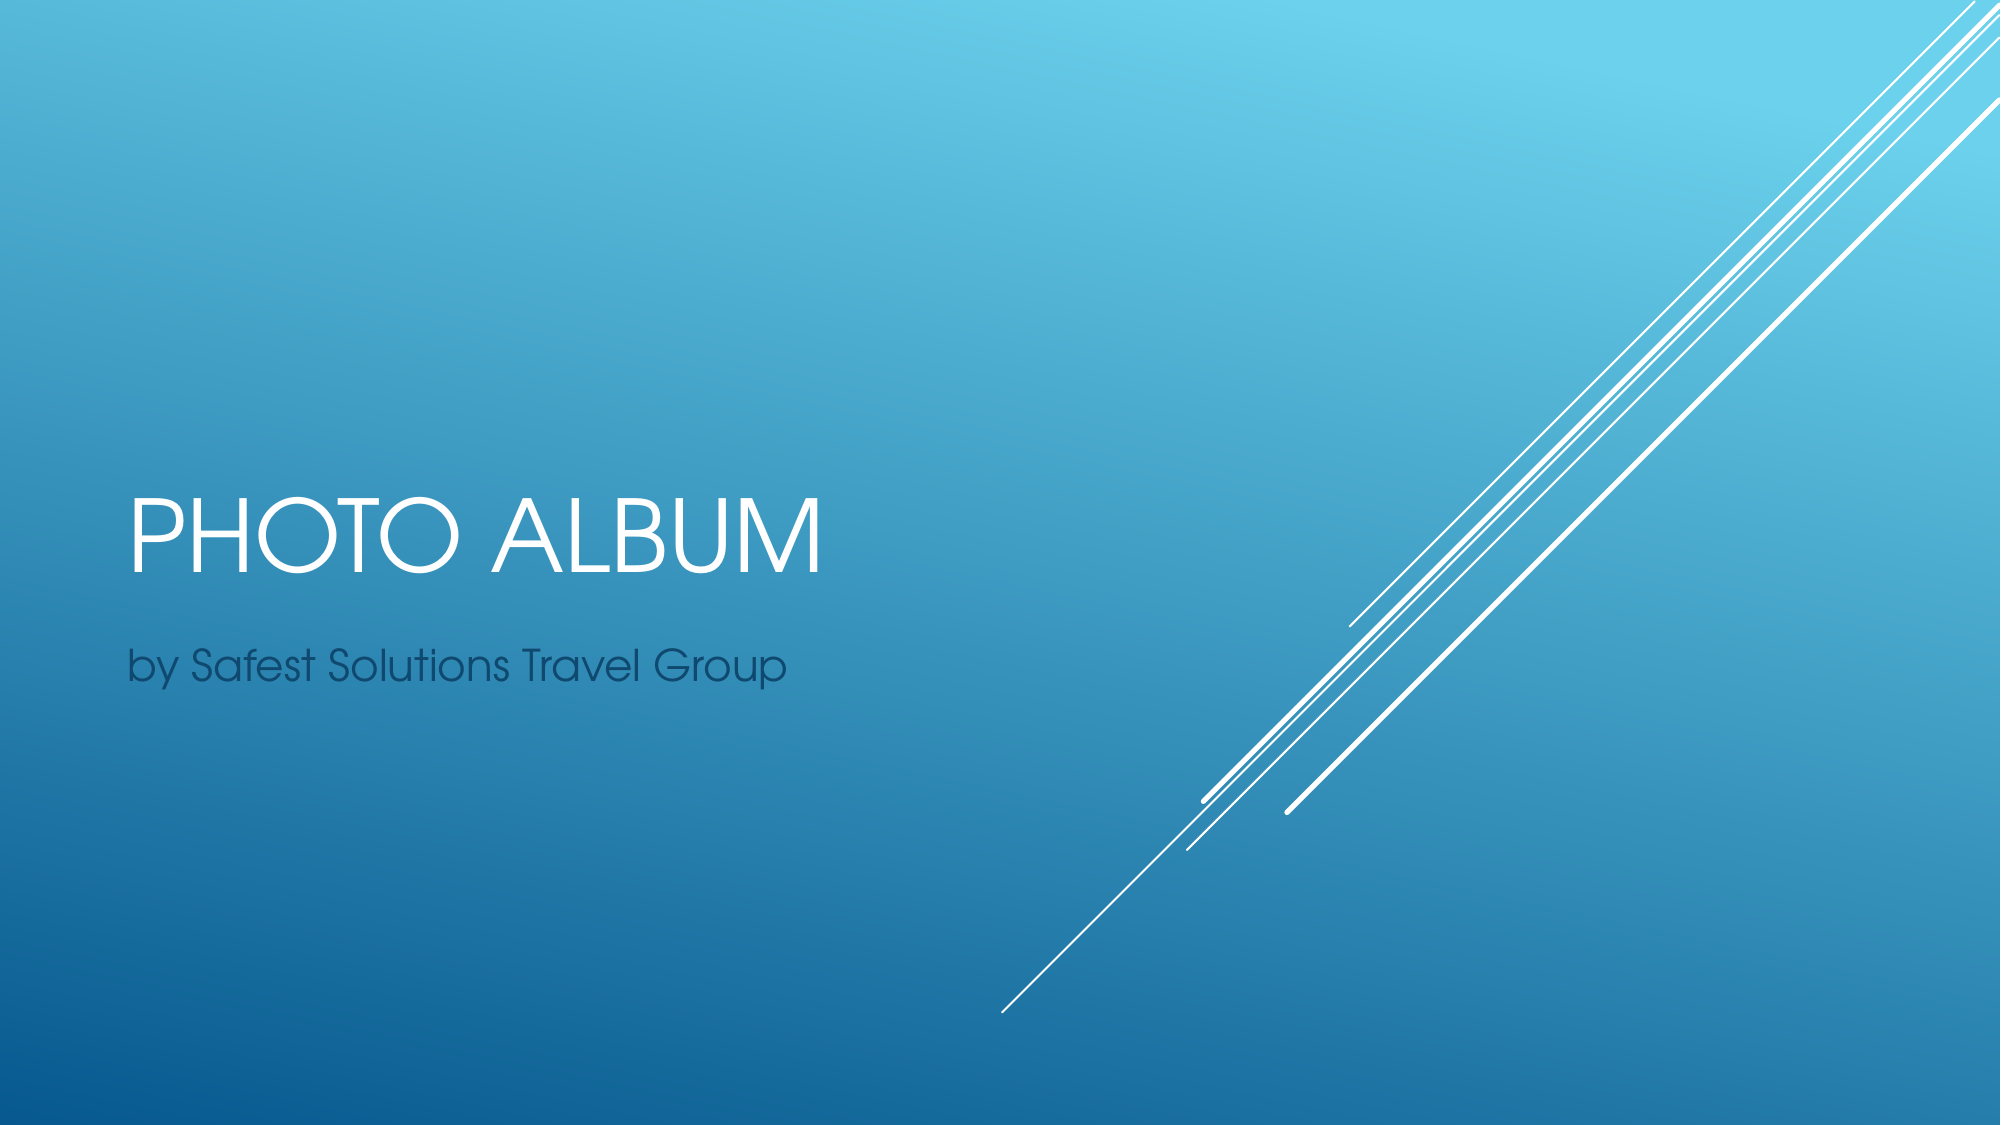

# Photo Album
by Safest Solutions Travel Group